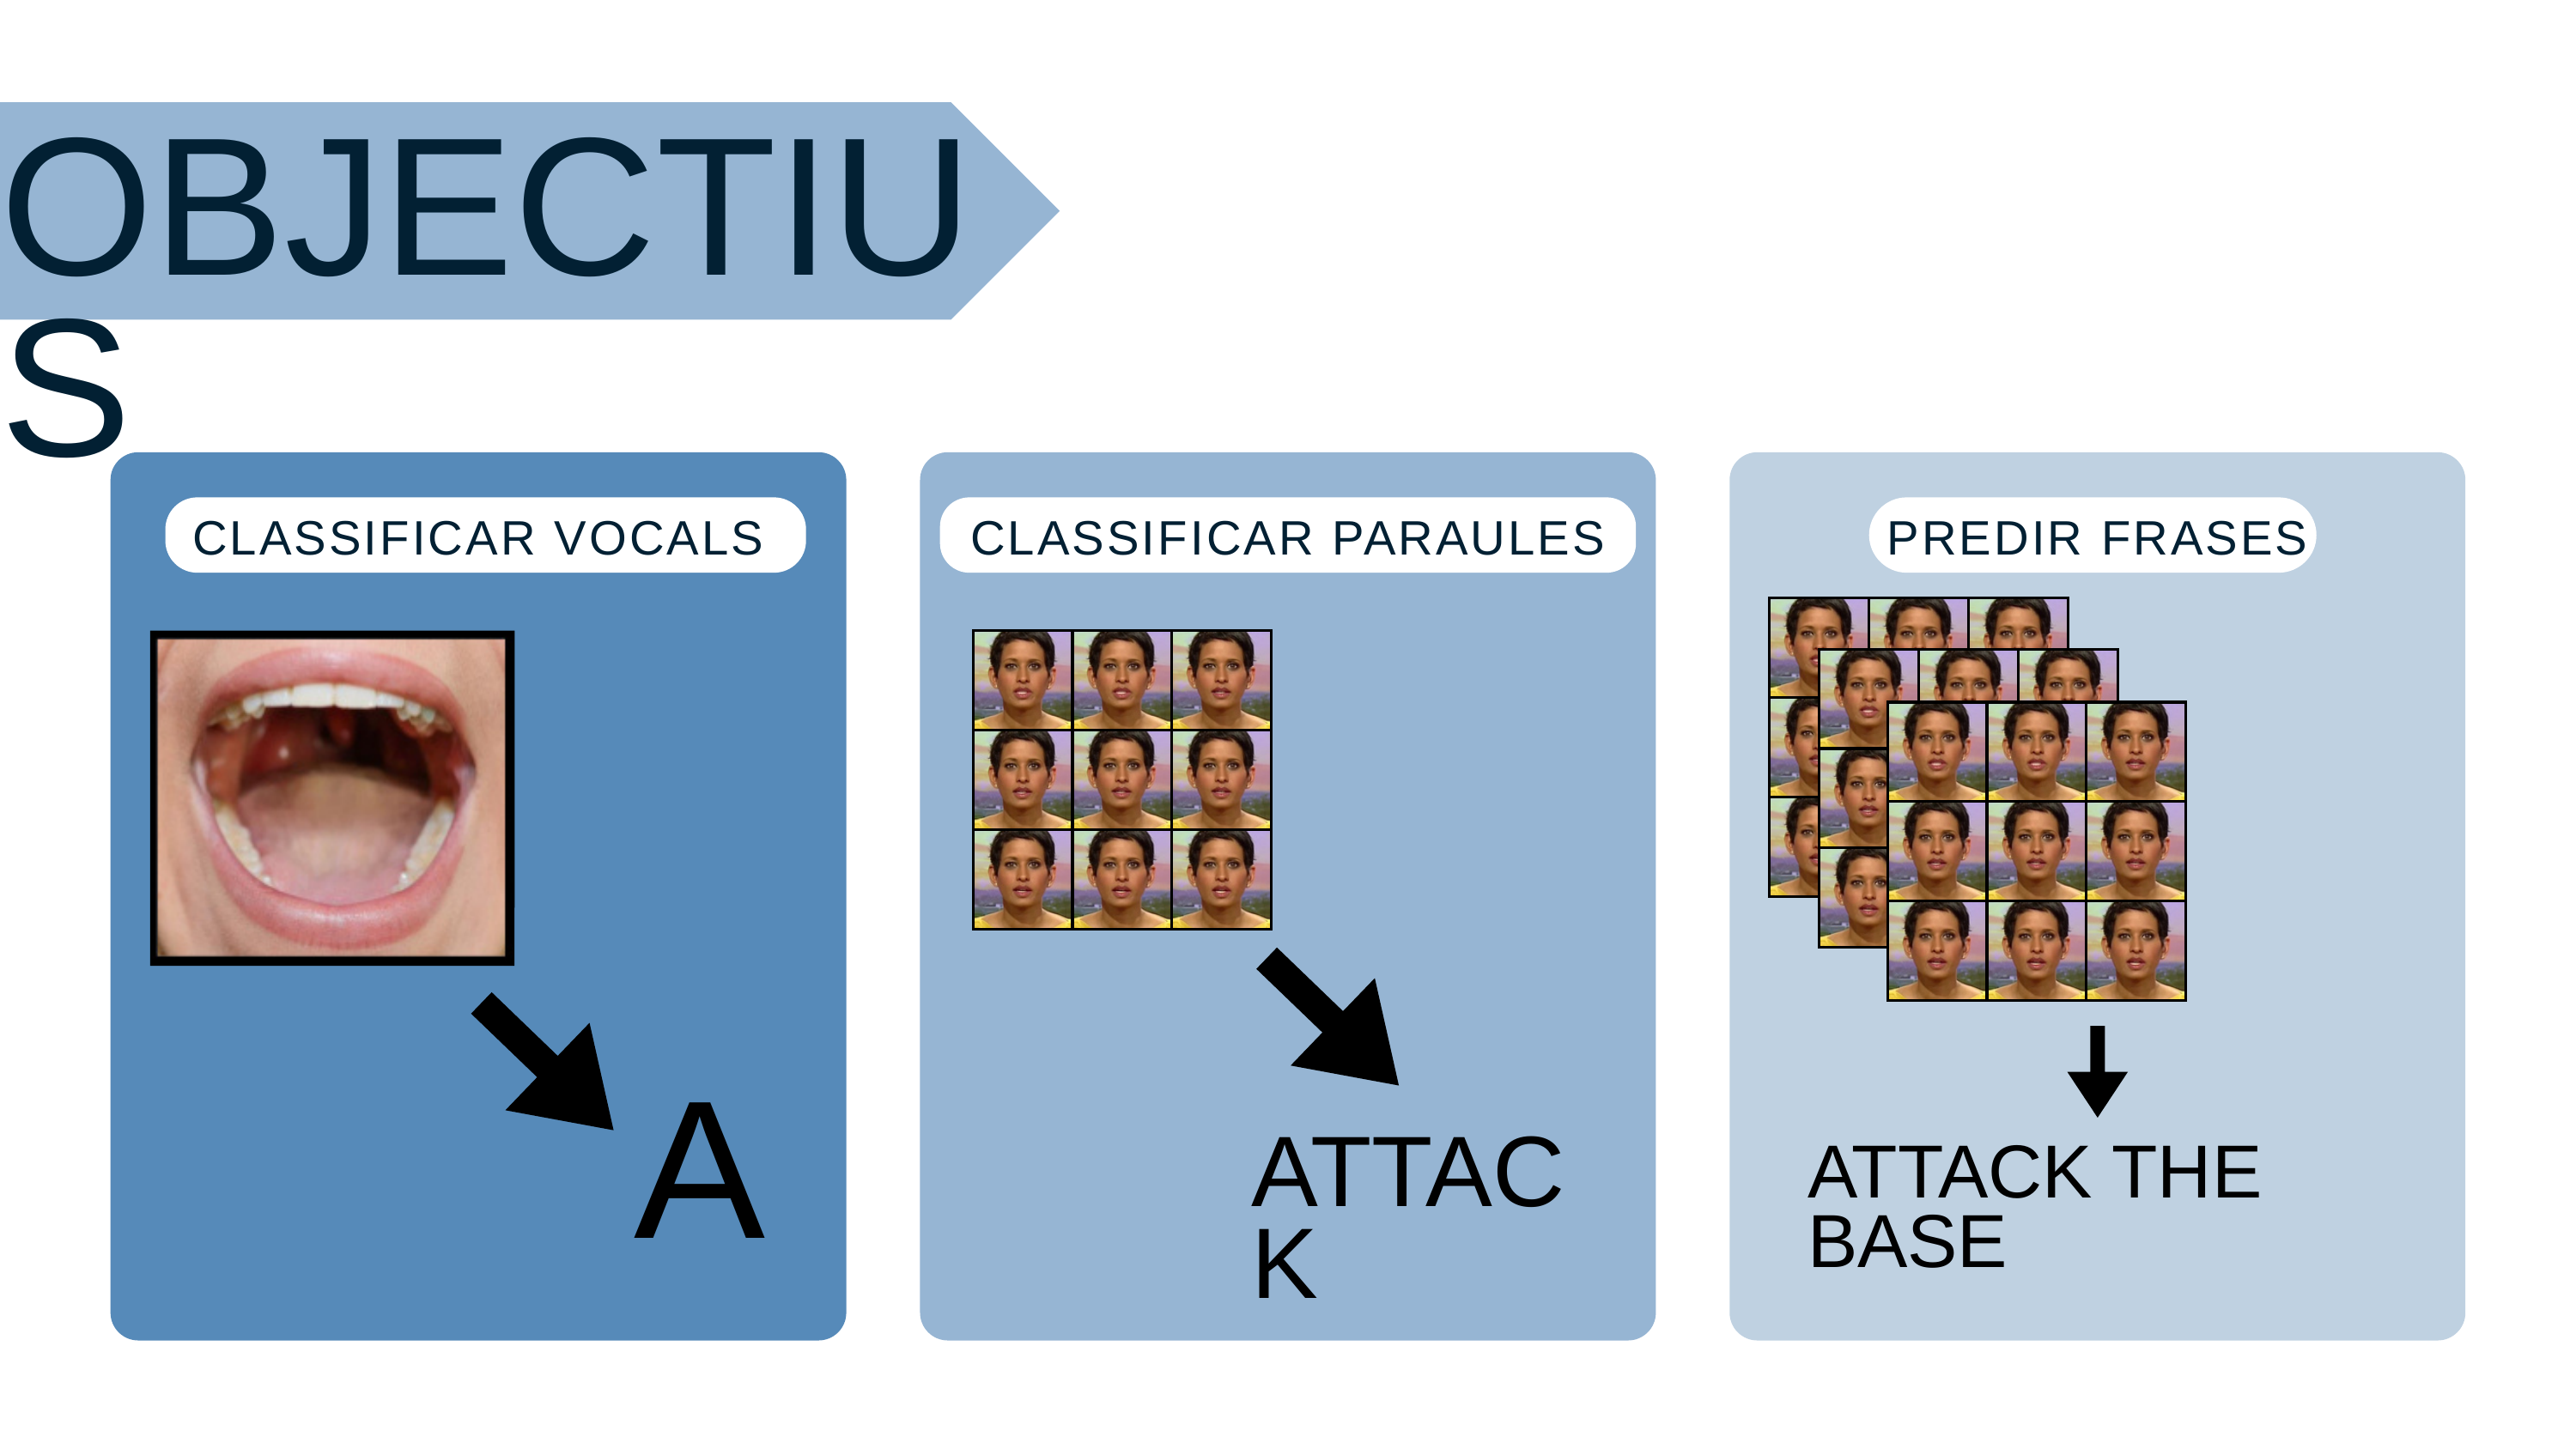

OBJECTIUS

CLASSIFICAR VOCALS
CLASSIFICAR PARAULES
PREDIR FRASES

A
ATTACK
ATTACK THE BASE